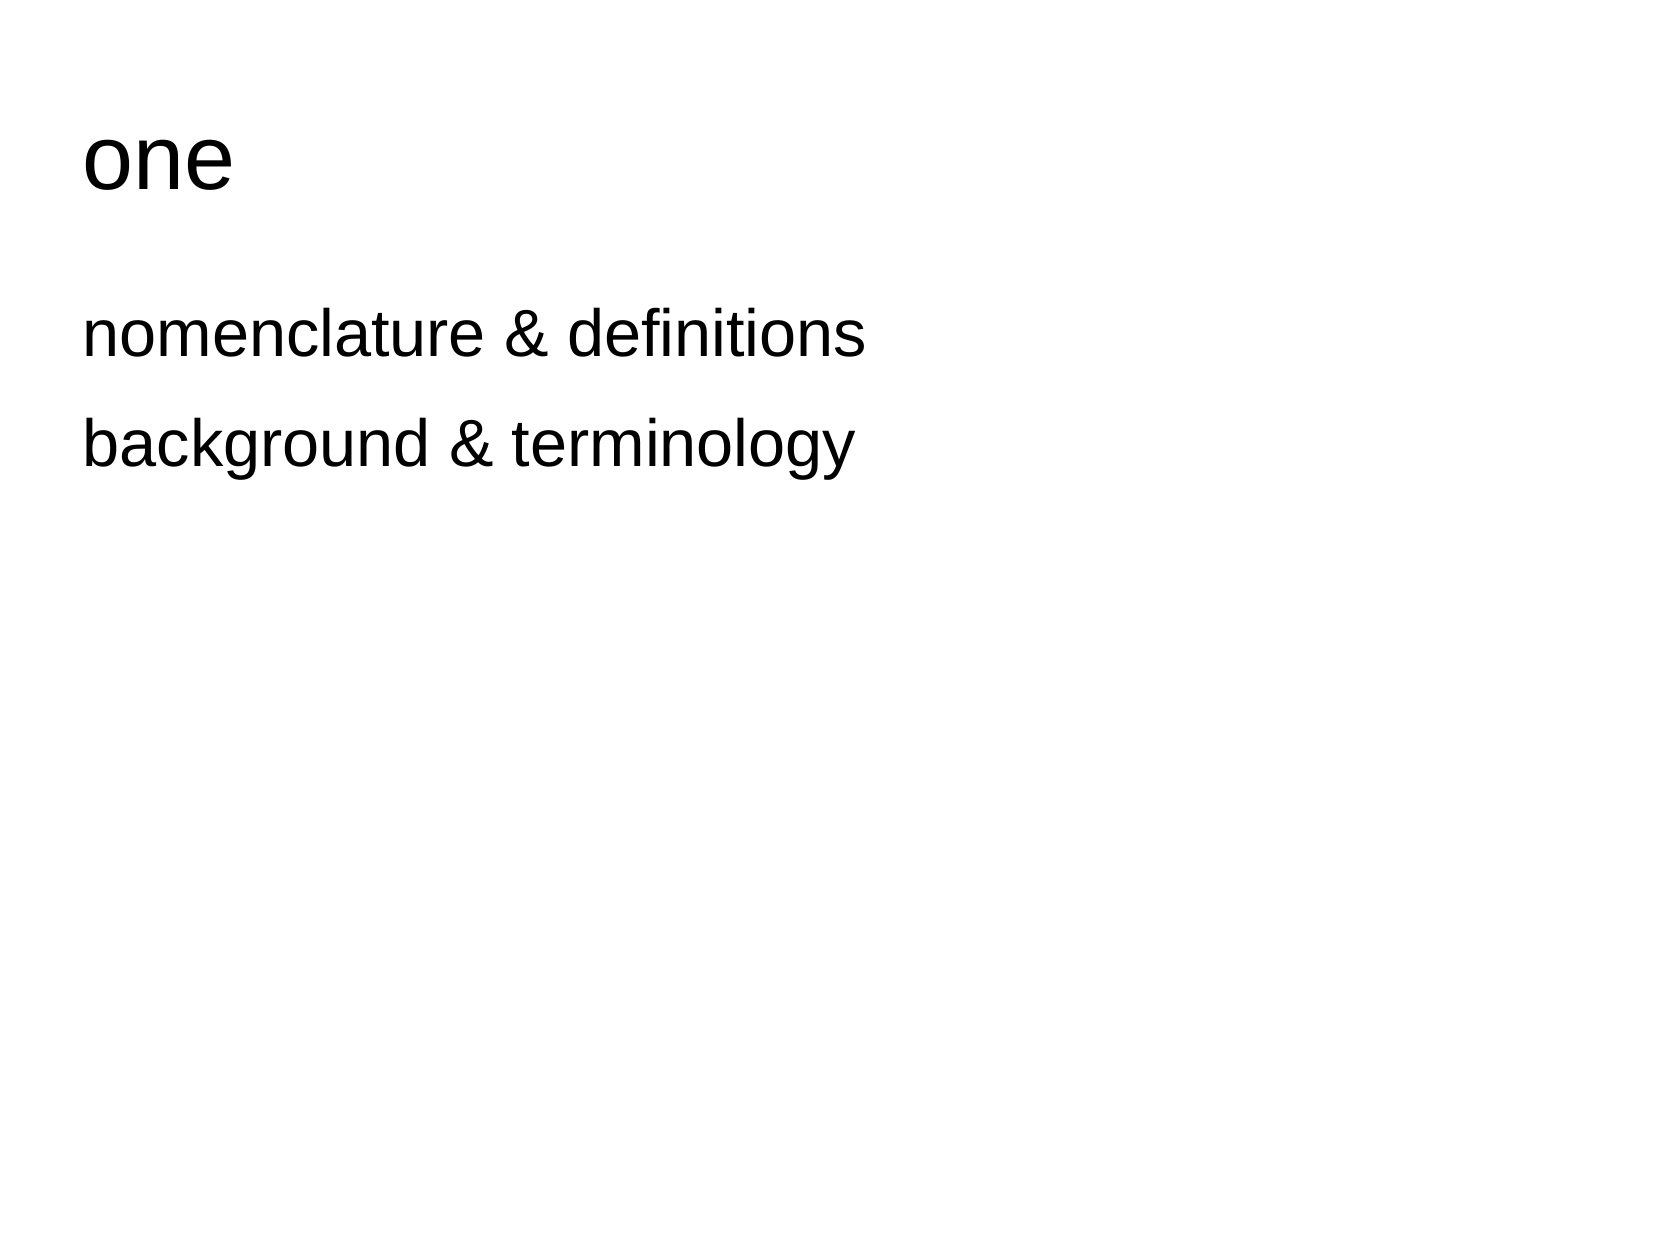

one
nomenclature & definitions
background & terminology